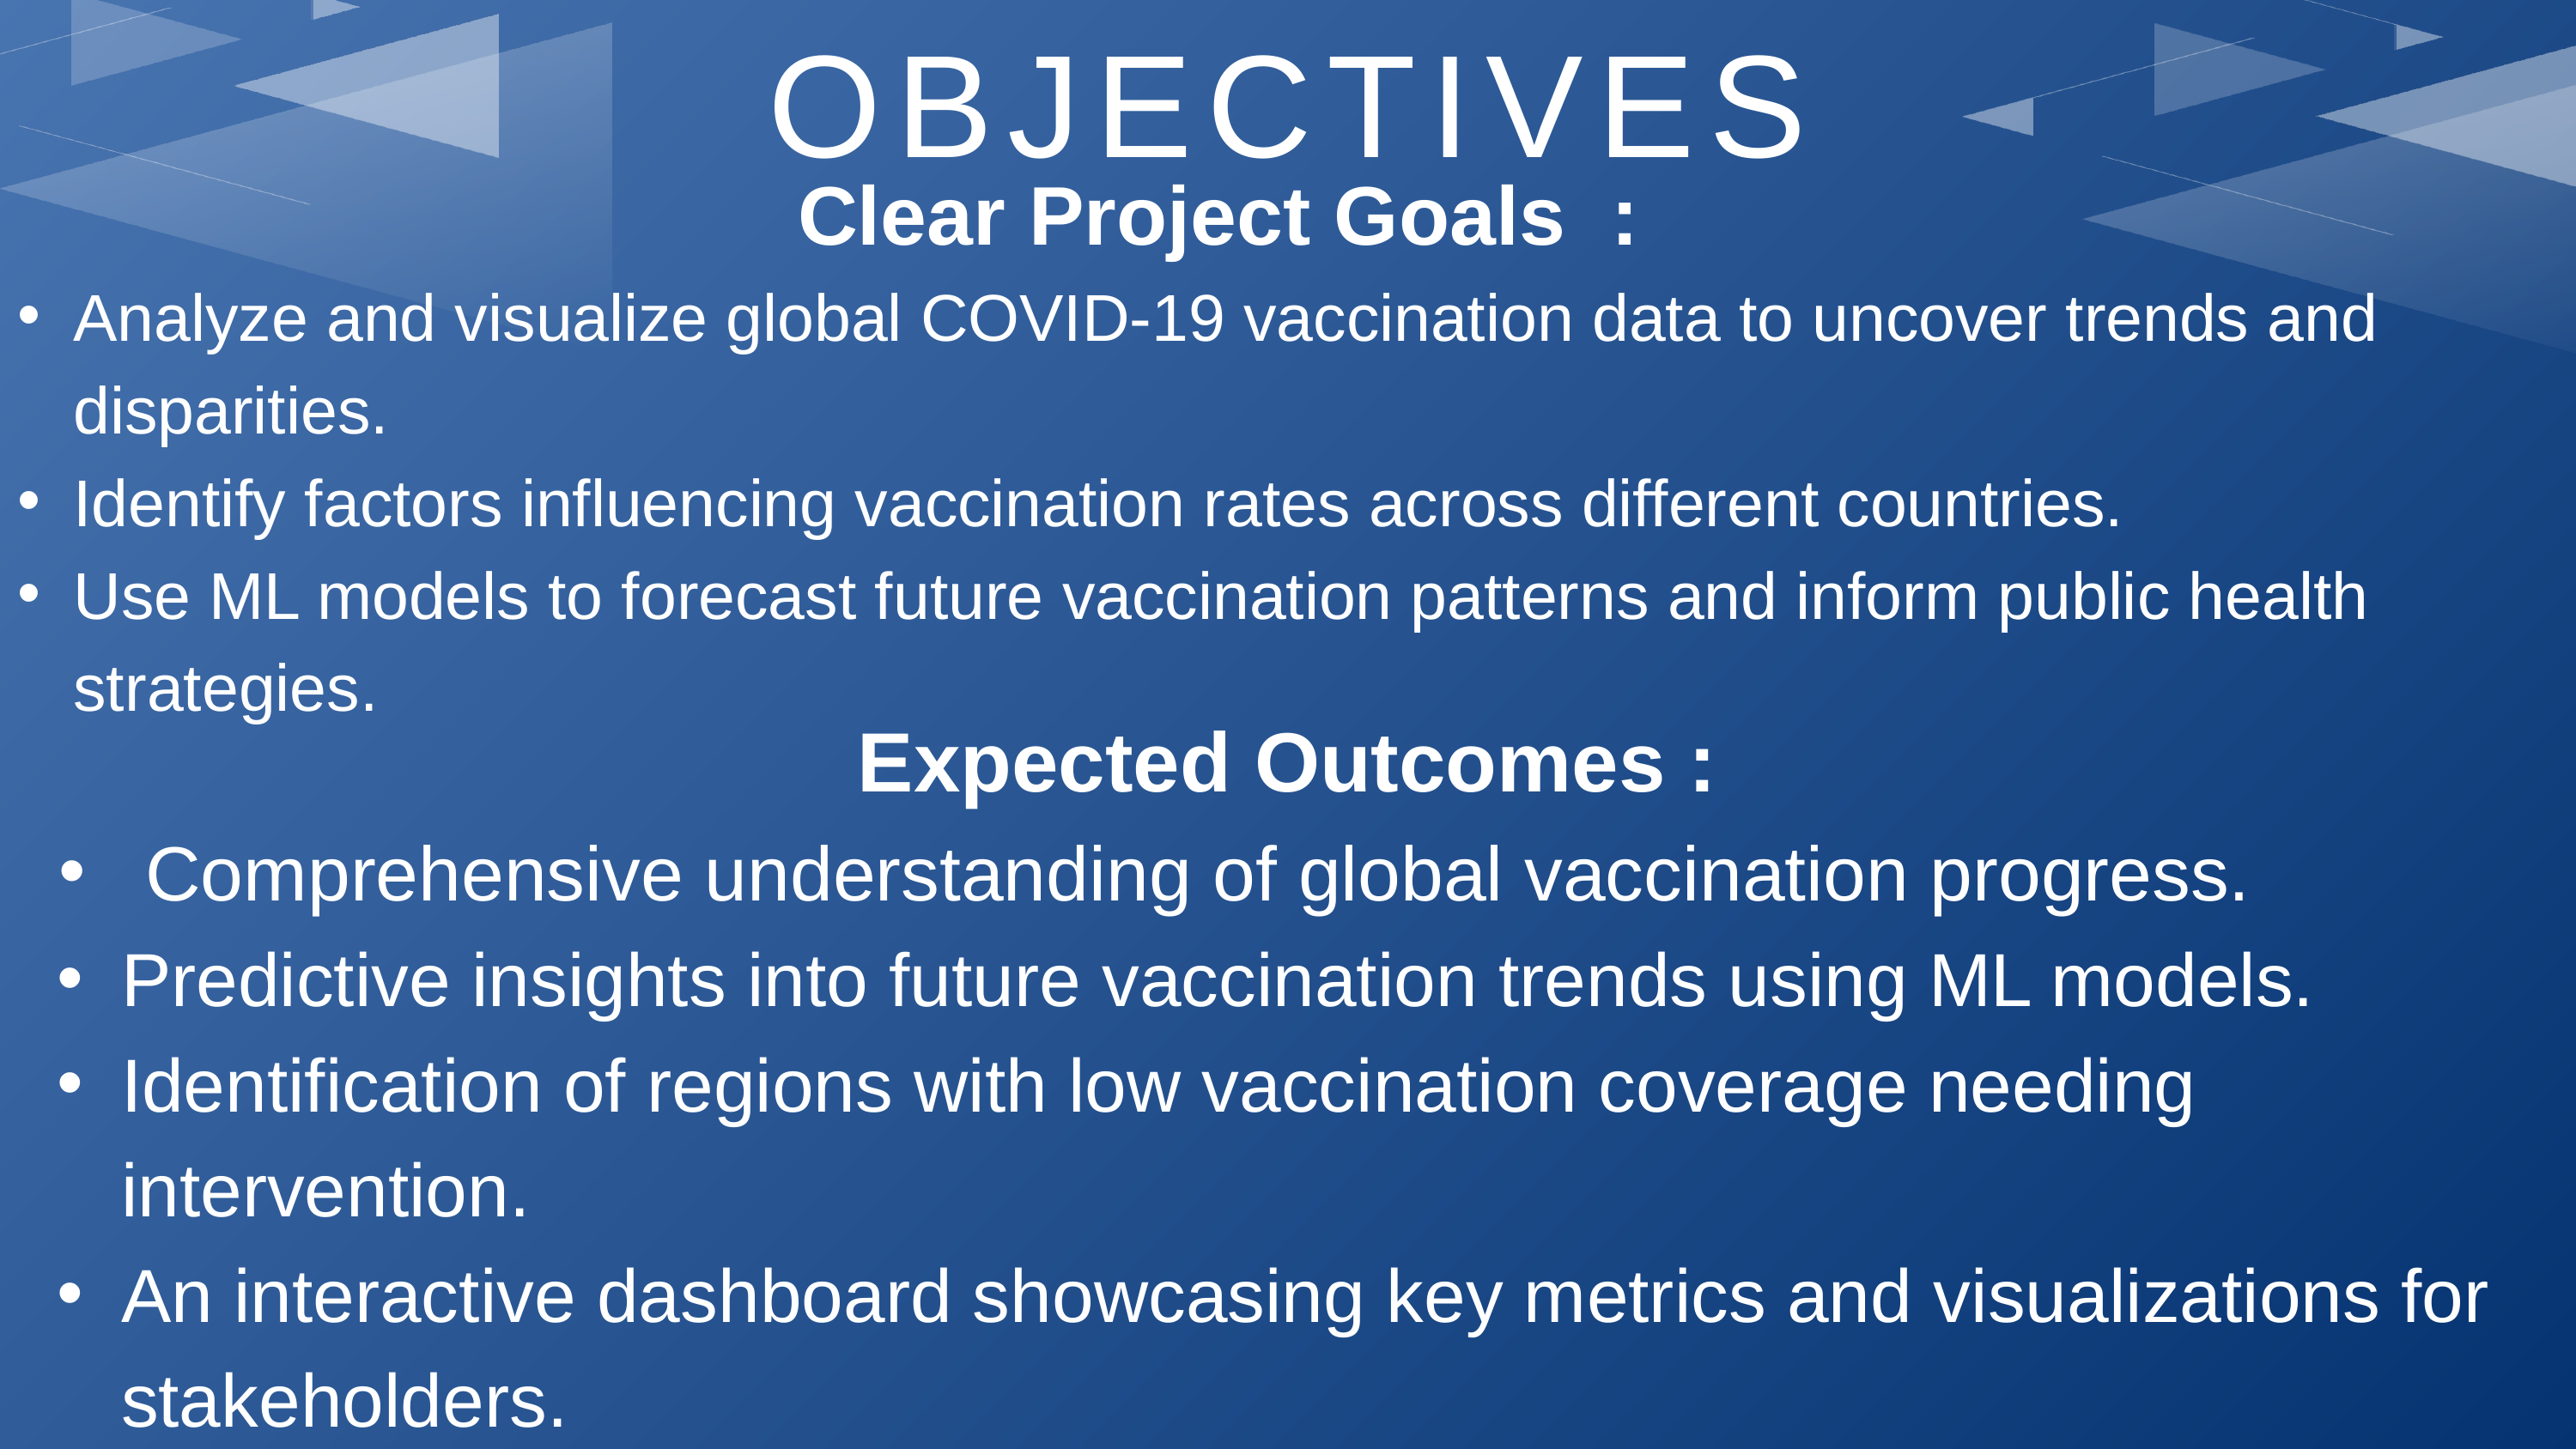

OBJECTIVES
Clear Project Goals  :
Analyze and visualize global COVID-19 vaccination data to uncover trends and disparities.
Identify factors influencing vaccination rates across different countries.
Use ML models to forecast future vaccination patterns and inform public health strategies.
Expected Outcomes :
 Comprehensive understanding of global vaccination progress.
Predictive insights into future vaccination trends using ML models.
Identification of regions with low vaccination coverage needing intervention.
An interactive dashboard showcasing key metrics and visualizations for stakeholders.